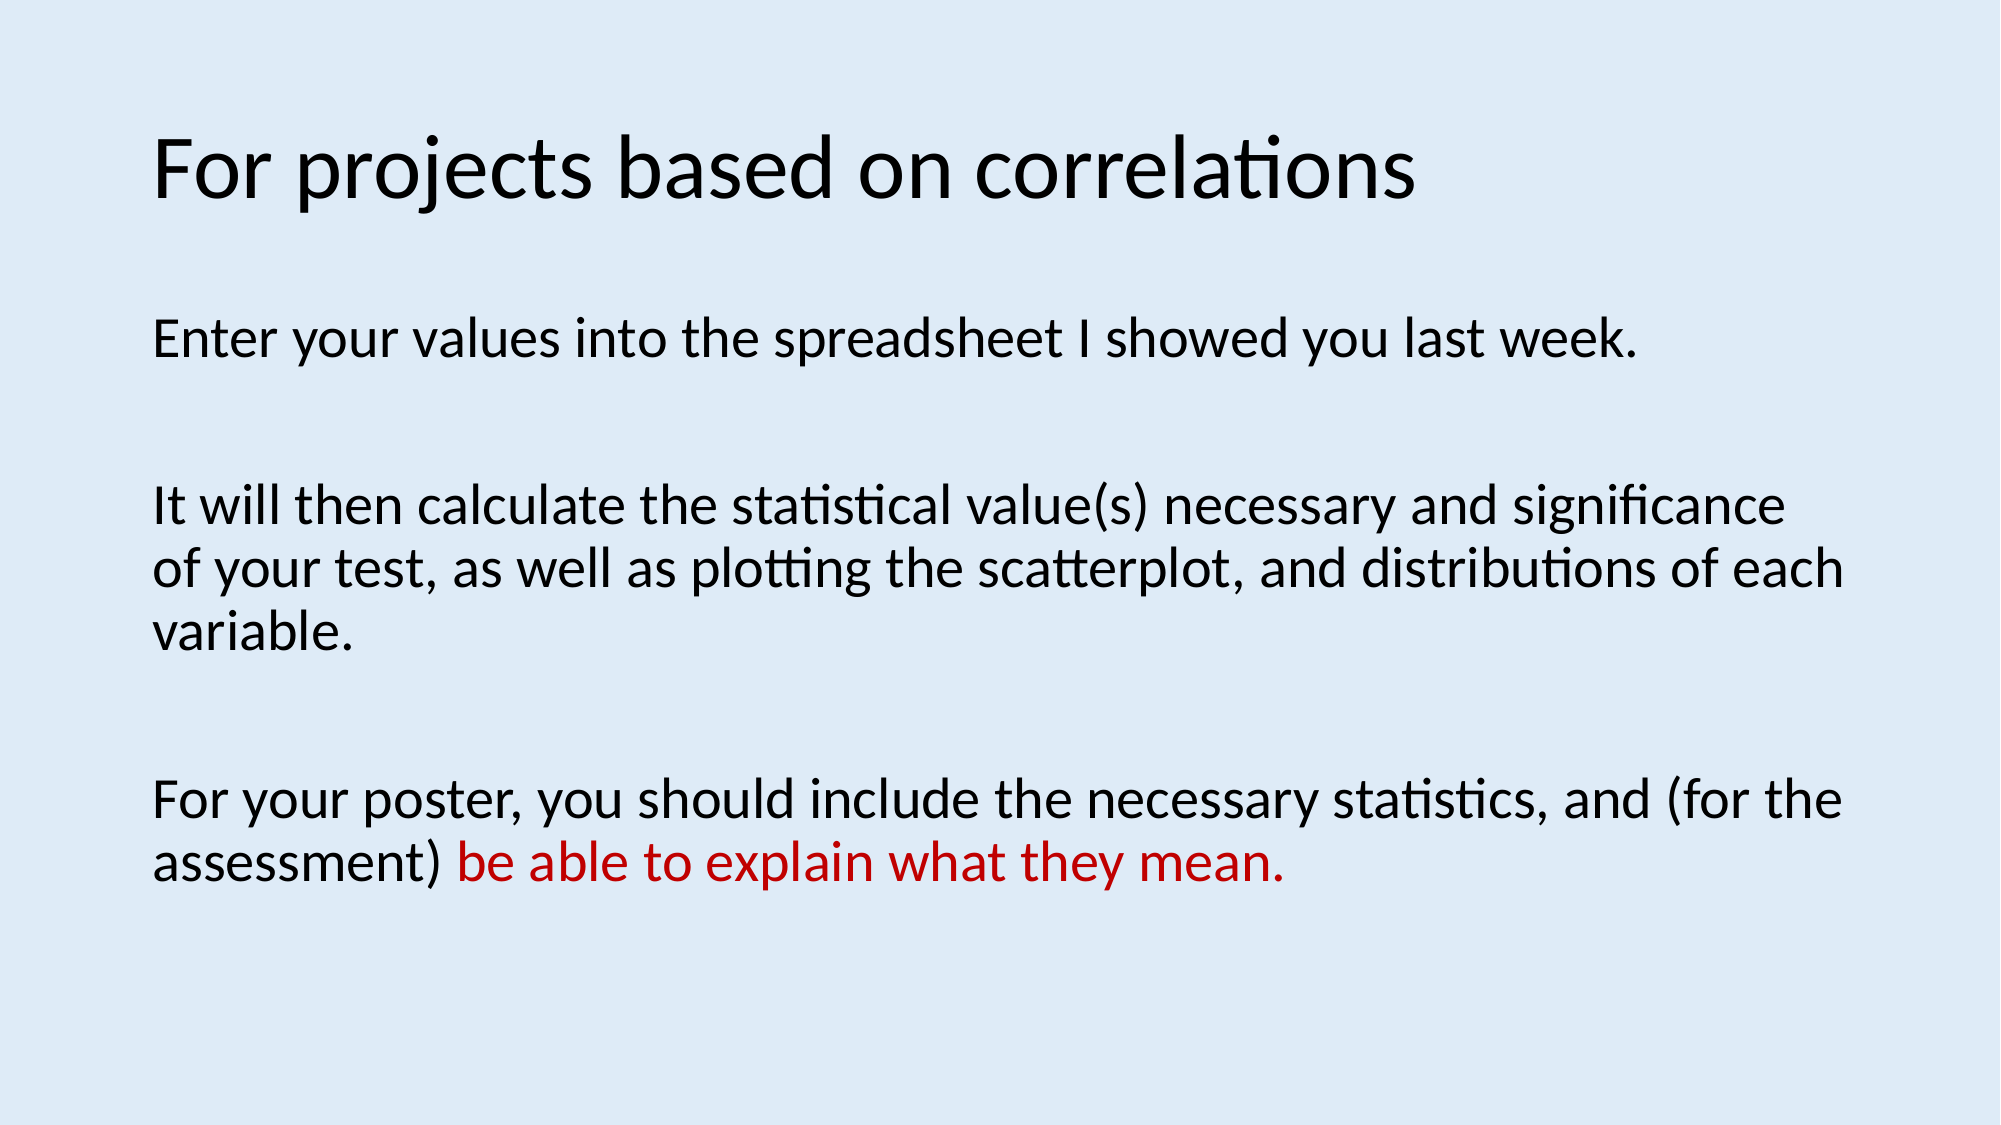

# For projects based on correlations
Enter your values into the spreadsheet I showed you last week.

It will then calculate the statistical value(s) necessary and significance of your test, as well as plotting the scatterplot, and distributions of each variable.

For your poster, you should include the necessary statistics, and (for the assessment) be able to explain what they mean.